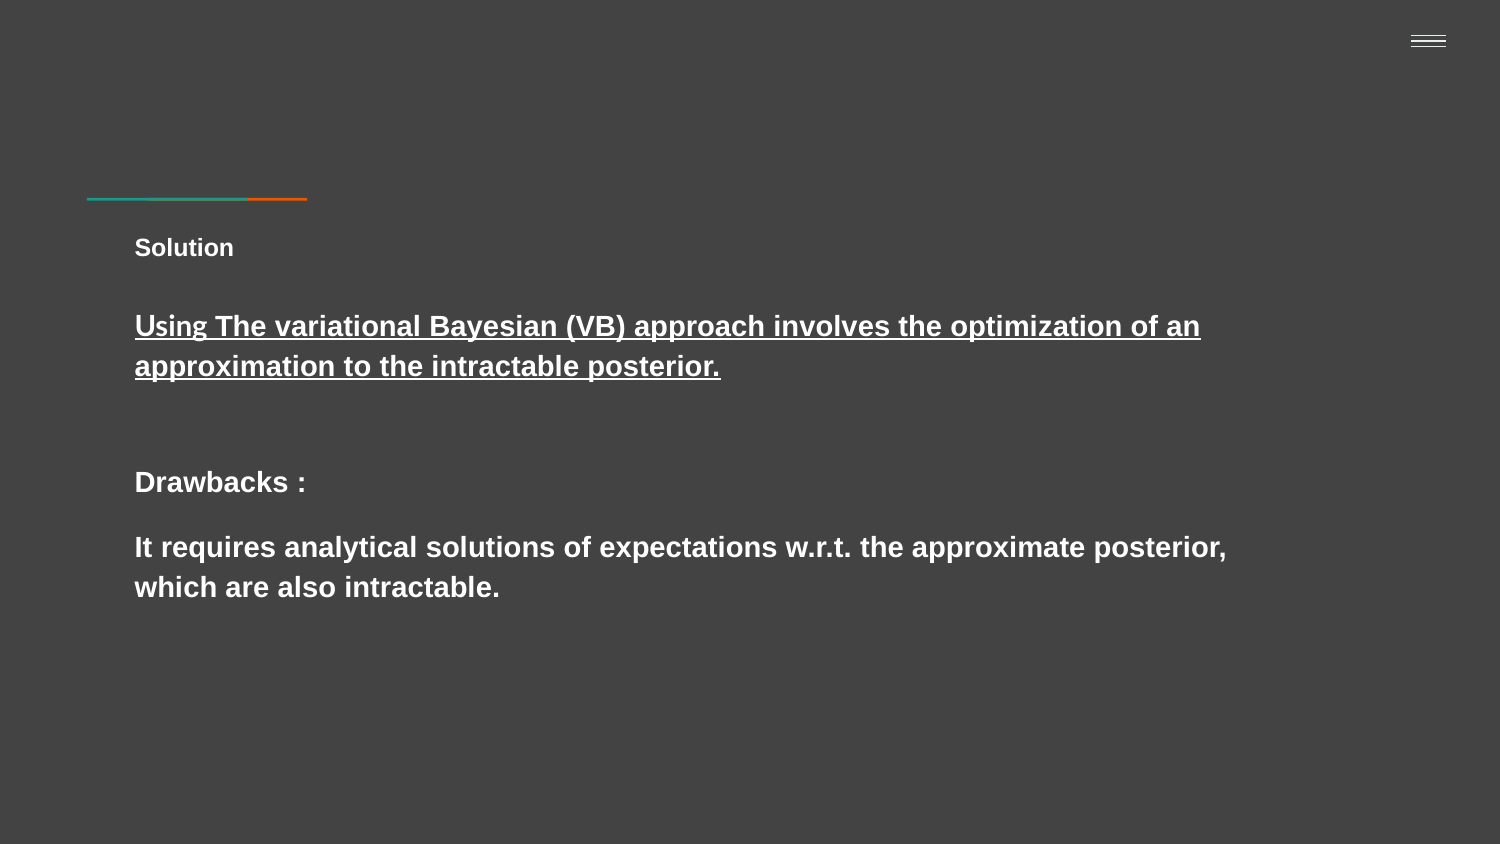

# Solution
Using The variational Bayesian (VB) approach involves the optimization of an approximation to the intractable posterior.

Drawbacks :
It requires analytical solutions of expectations w.r.t. the approximate posterior, which are also intractable.